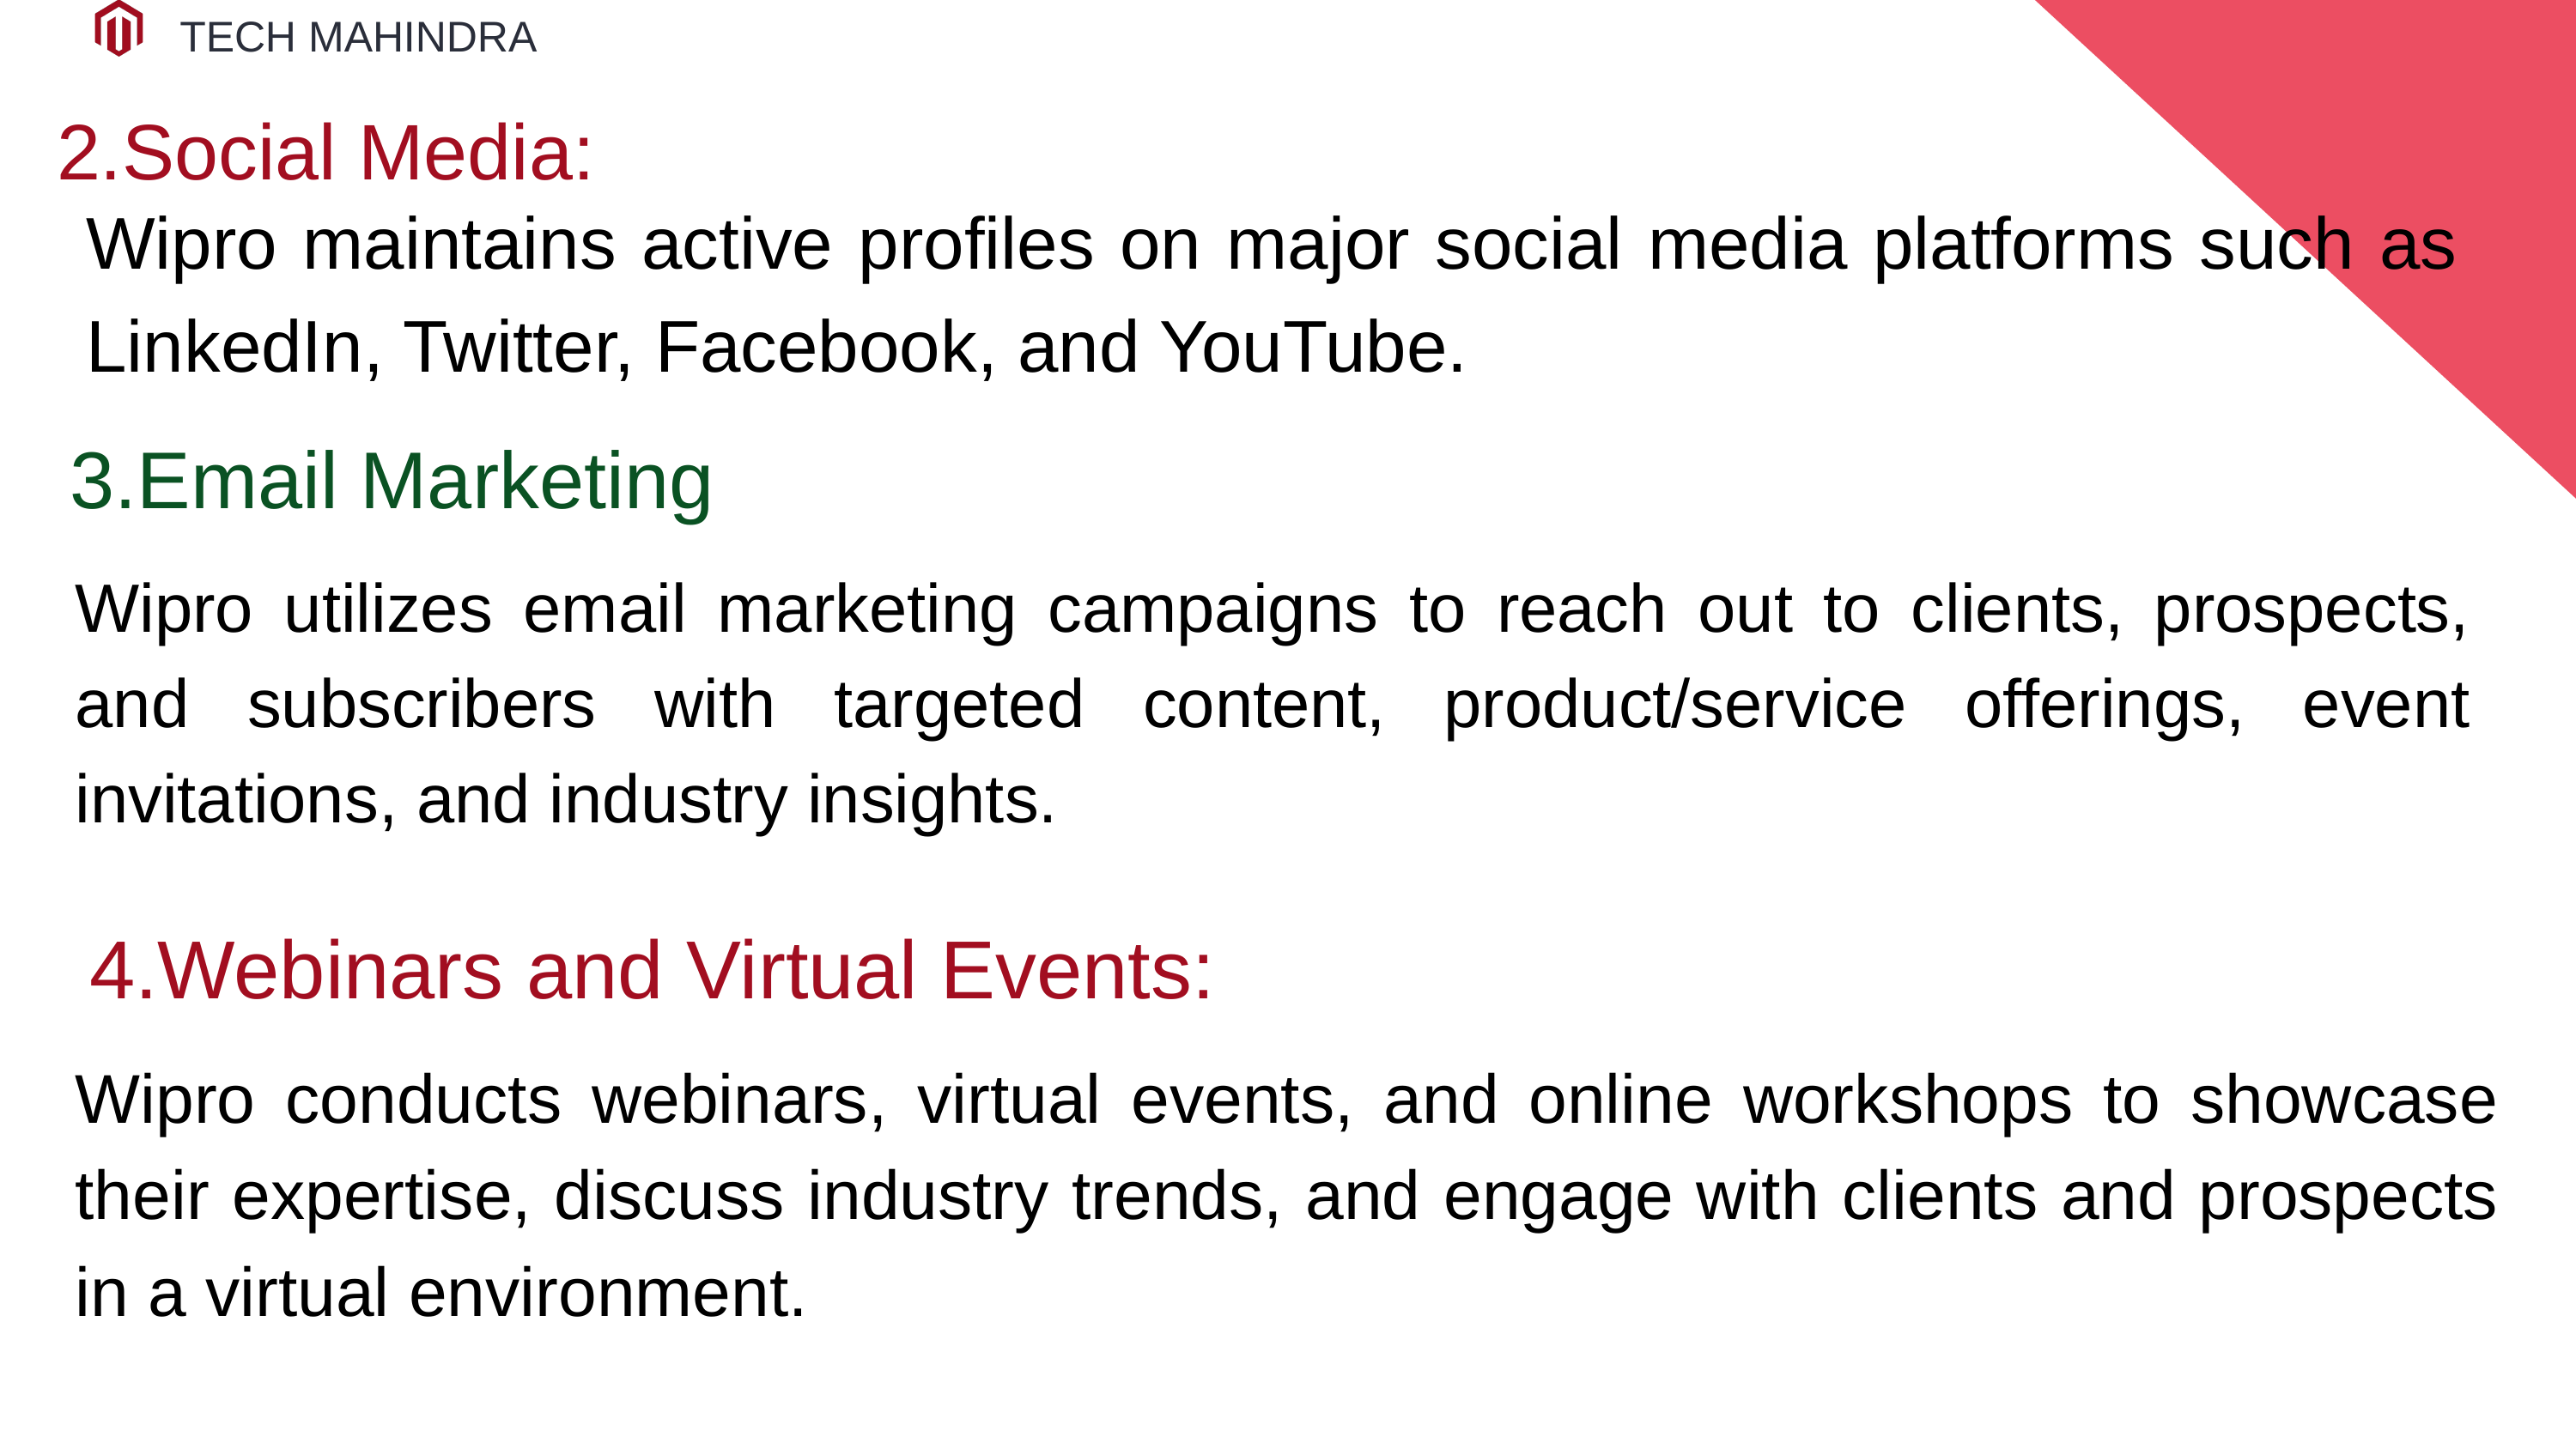

TECH MAHINDRA

2.Social Media:
Wipro maintains active profiles on major social media platforms such as LinkedIn, Twitter, Facebook, and YouTube.
3.Email Marketing
Wipro utilizes email marketing campaigns to reach out to clients, prospects, and subscribers with targeted content, product/service offerings, event invitations, and industry insights.
4.Webinars and Virtual Events:
Wipro conducts webinars, virtual events, and online workshops to showcase their expertise, discuss industry trends, and engage with clients and prospects in a virtual environment.